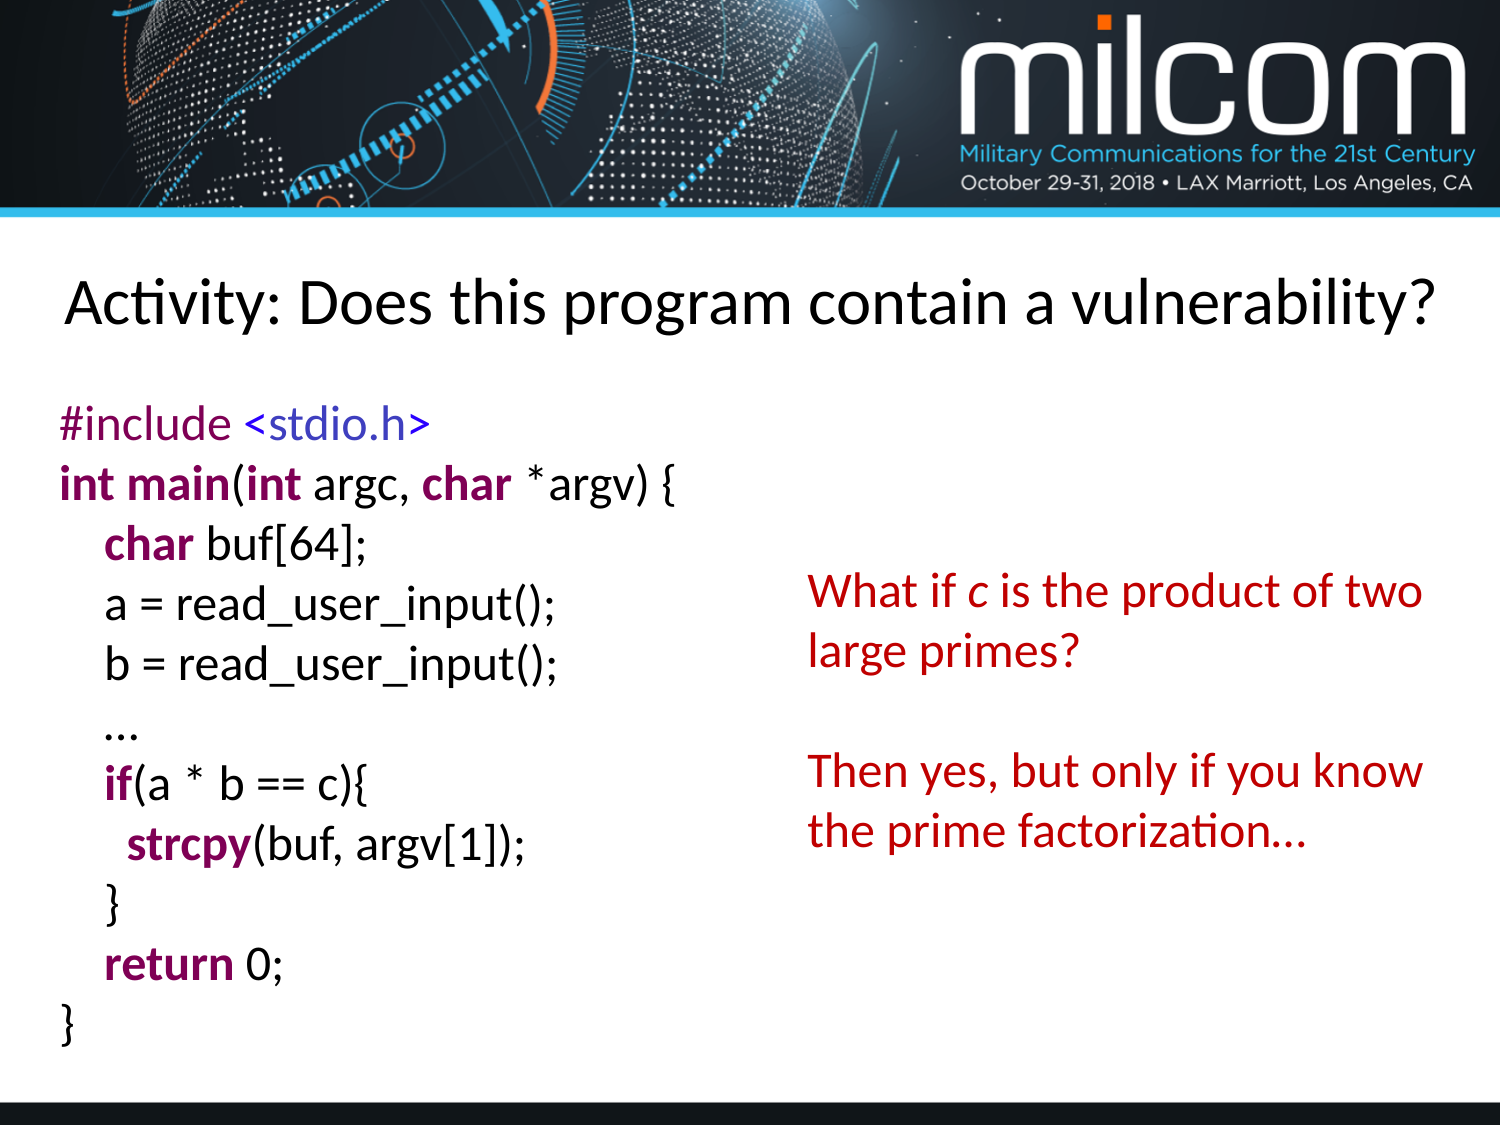

# Activity: Does this program contain a vulnerability?
#include <stdio.h>
int main(int argc, char *argv) {
    char buf[64];
    a = read_user_input();
    b = read_user_input();
    …
    if(a * b == c){
      strcpy(buf, argv[1]);
    }
    return 0;
}
What if c is the product of two large primes?

Then yes, but only if you know the prime factorization…